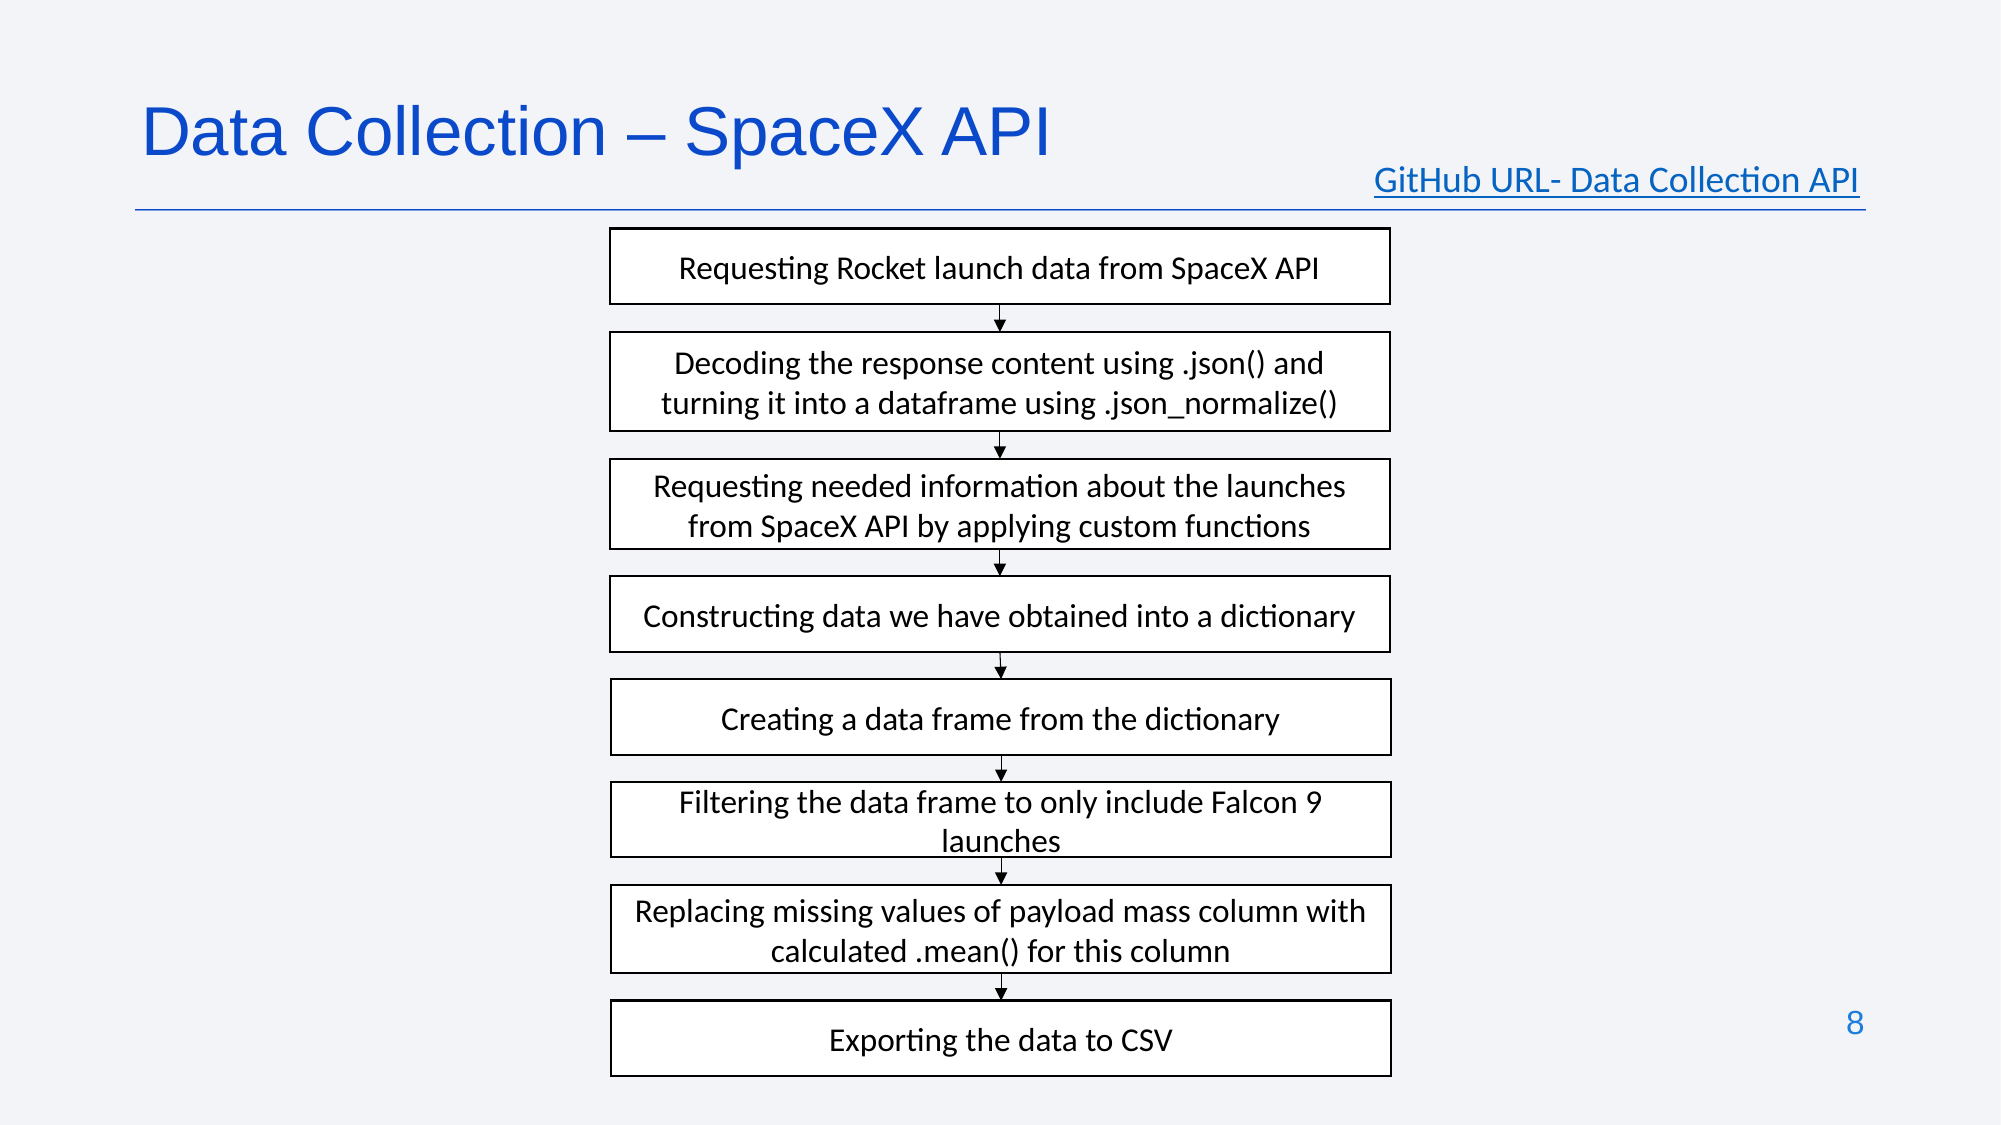

Data Collection – SpaceX API
GitHub URL- Data Collection API
Requesting Rocket launch data from SpaceX API
Decoding the response content using .json() and turning it into a dataframe using .json_normalize()
Requesting needed information about the launches from SpaceX API by applying custom functions
Constructing data we have obtained into a dictionary
Creating a data frame from the dictionary
Filtering the data frame to only include Falcon 9 launches
Replacing missing values of payload mass column with calculated .mean() for this column
8
Exporting the data to CSV